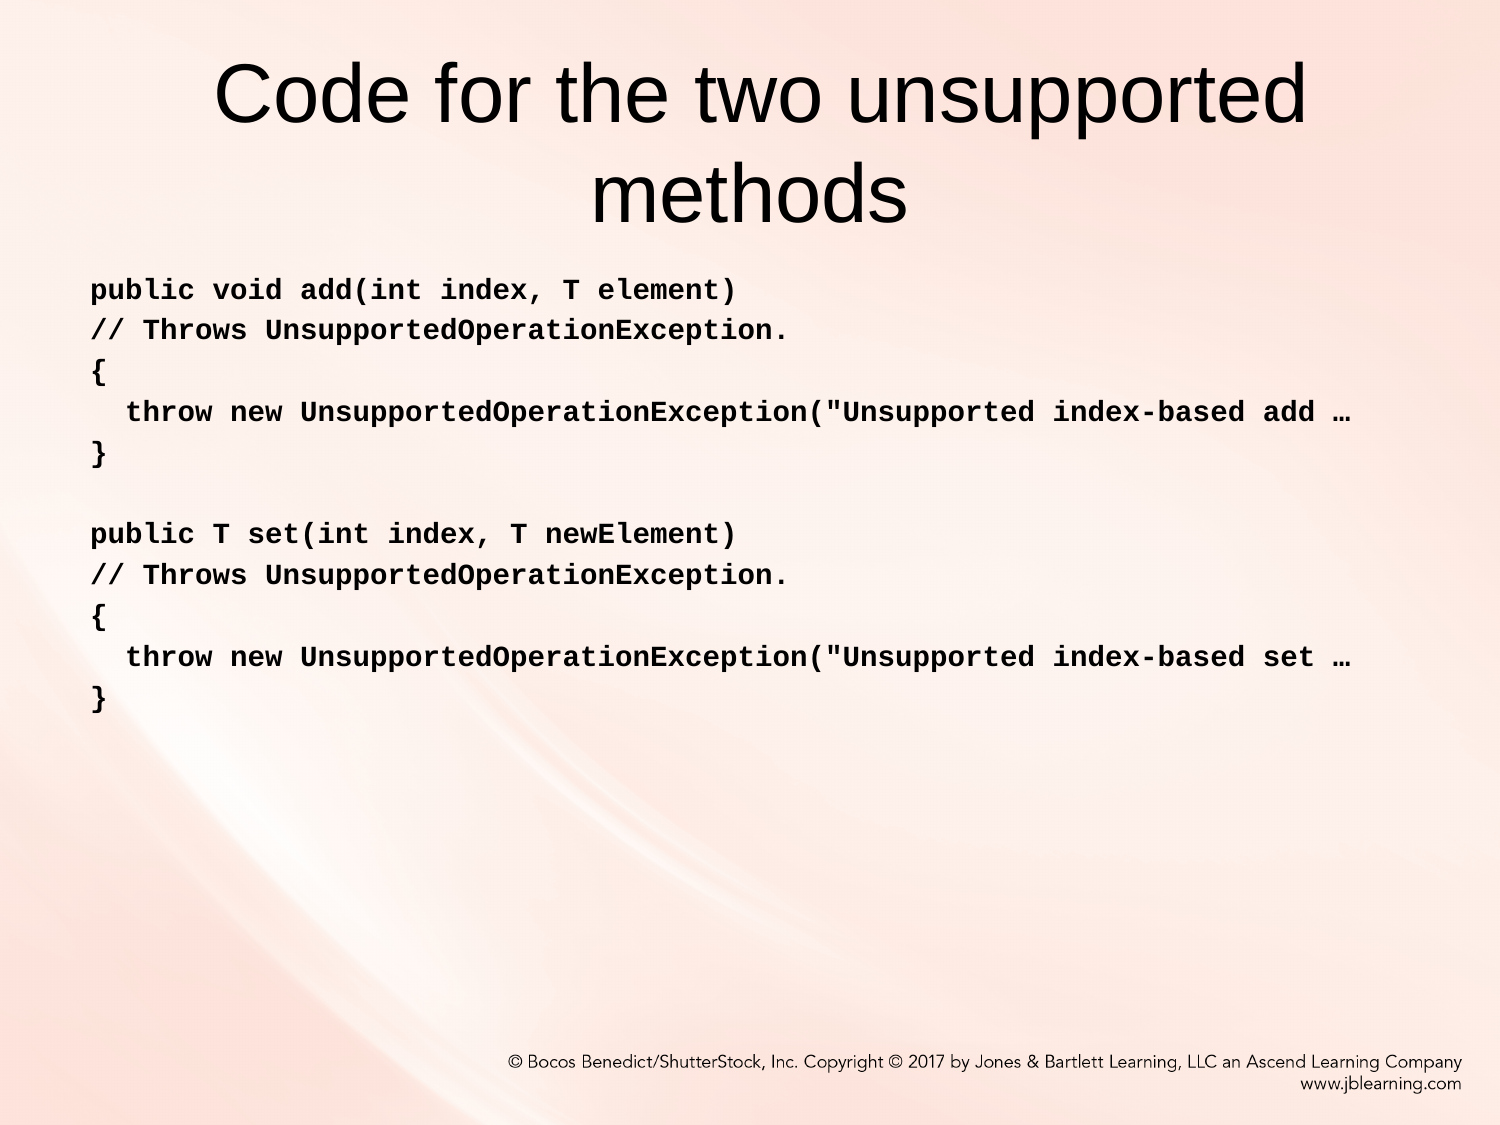

# Code for the two unsupported methods
public void add(int index, T element)
// Throws UnsupportedOperationException.
{
  throw new UnsupportedOperationException("Unsupported index-based add …
}

public T set(int index, T newElement)
// Throws UnsupportedOperationException.
{
  throw new UnsupportedOperationException("Unsupported index-based set …
}